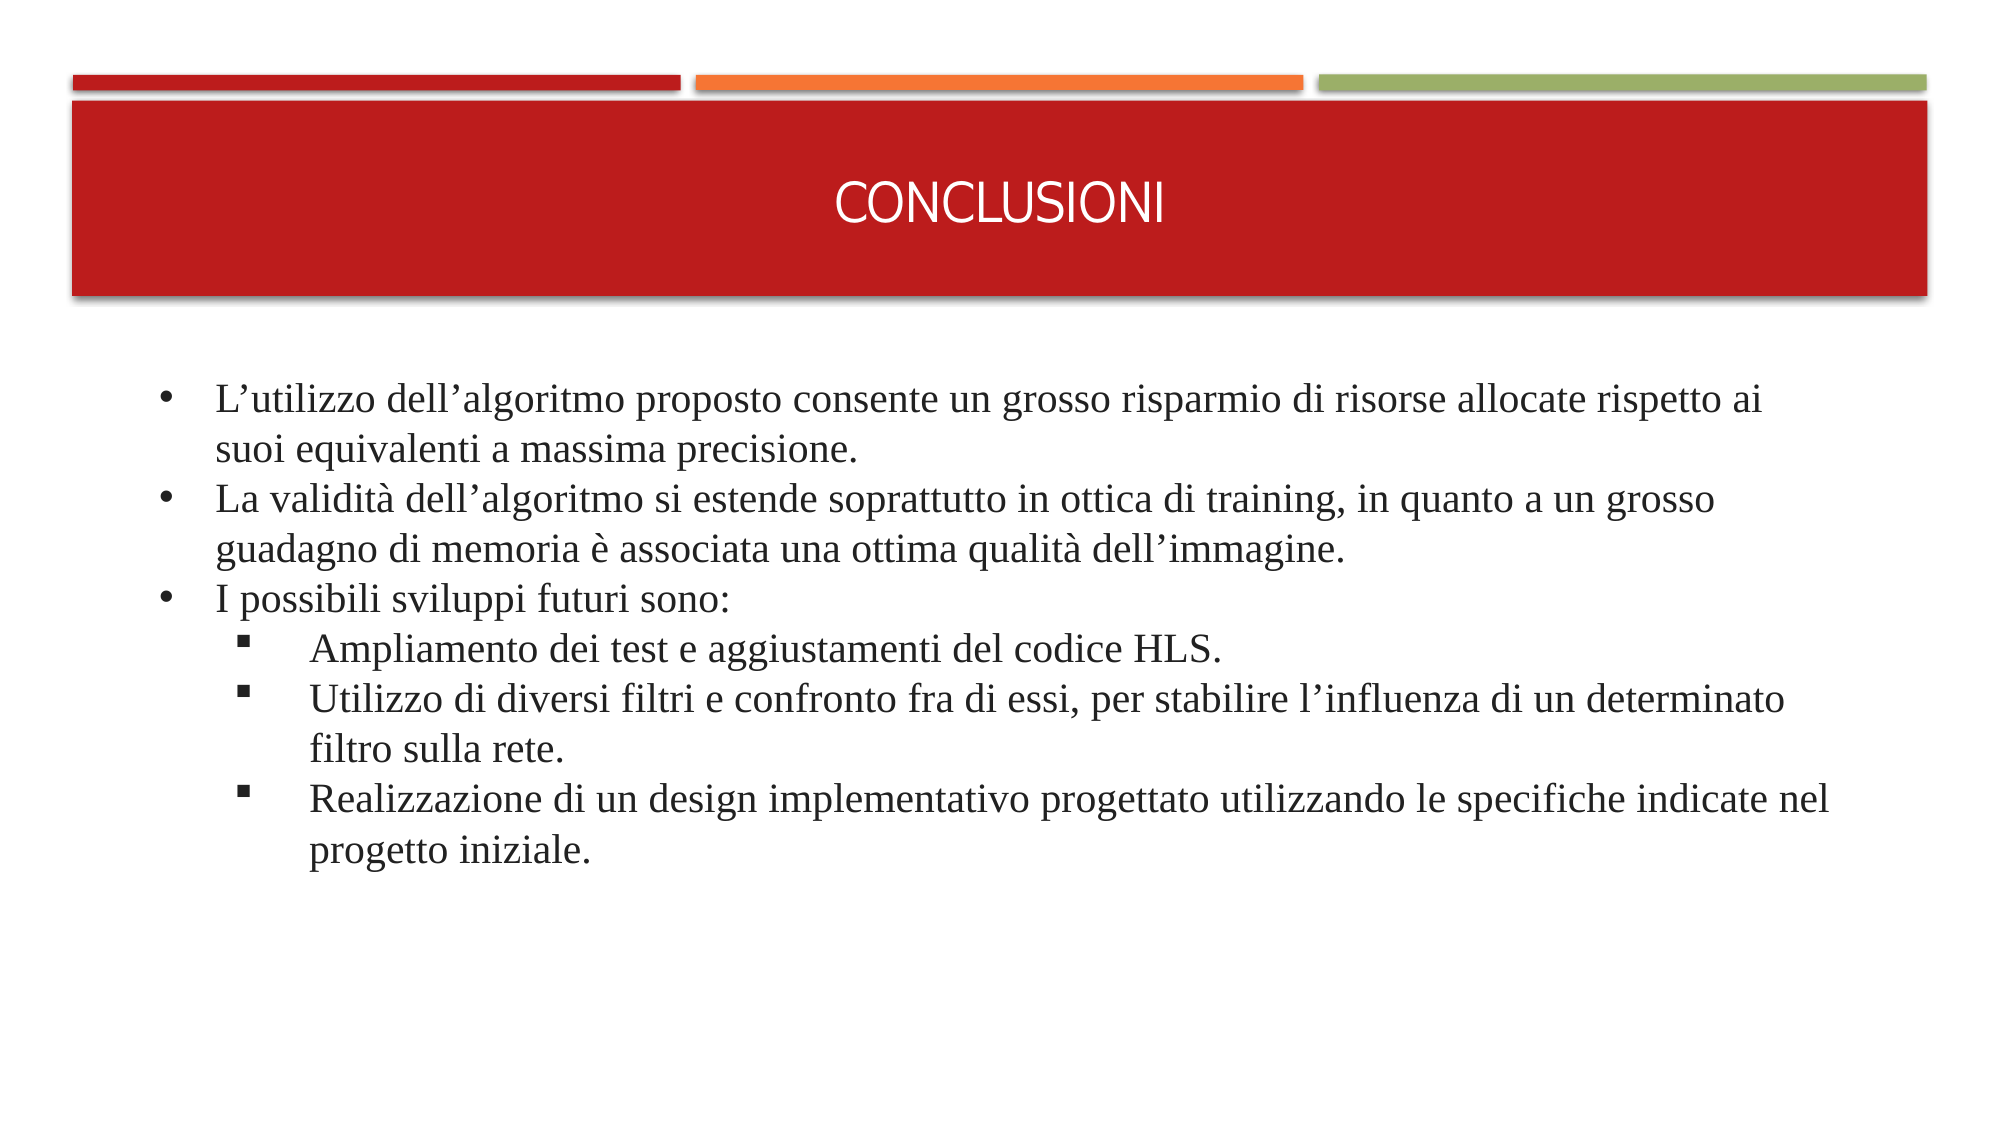

# conclusioni
L’utilizzo dell’algoritmo proposto consente un grosso risparmio di risorse allocate rispetto ai suoi equivalenti a massima precisione.
La validità dell’algoritmo si estende soprattutto in ottica di training, in quanto a un grosso guadagno di memoria è associata una ottima qualità dell’immagine.
I possibili sviluppi futuri sono:
Ampliamento dei test e aggiustamenti del codice HLS.
Utilizzo di diversi filtri e confronto fra di essi, per stabilire l’influenza di un determinato filtro sulla rete.
Realizzazione di un design implementativo progettato utilizzando le specifiche indicate nel progetto iniziale.